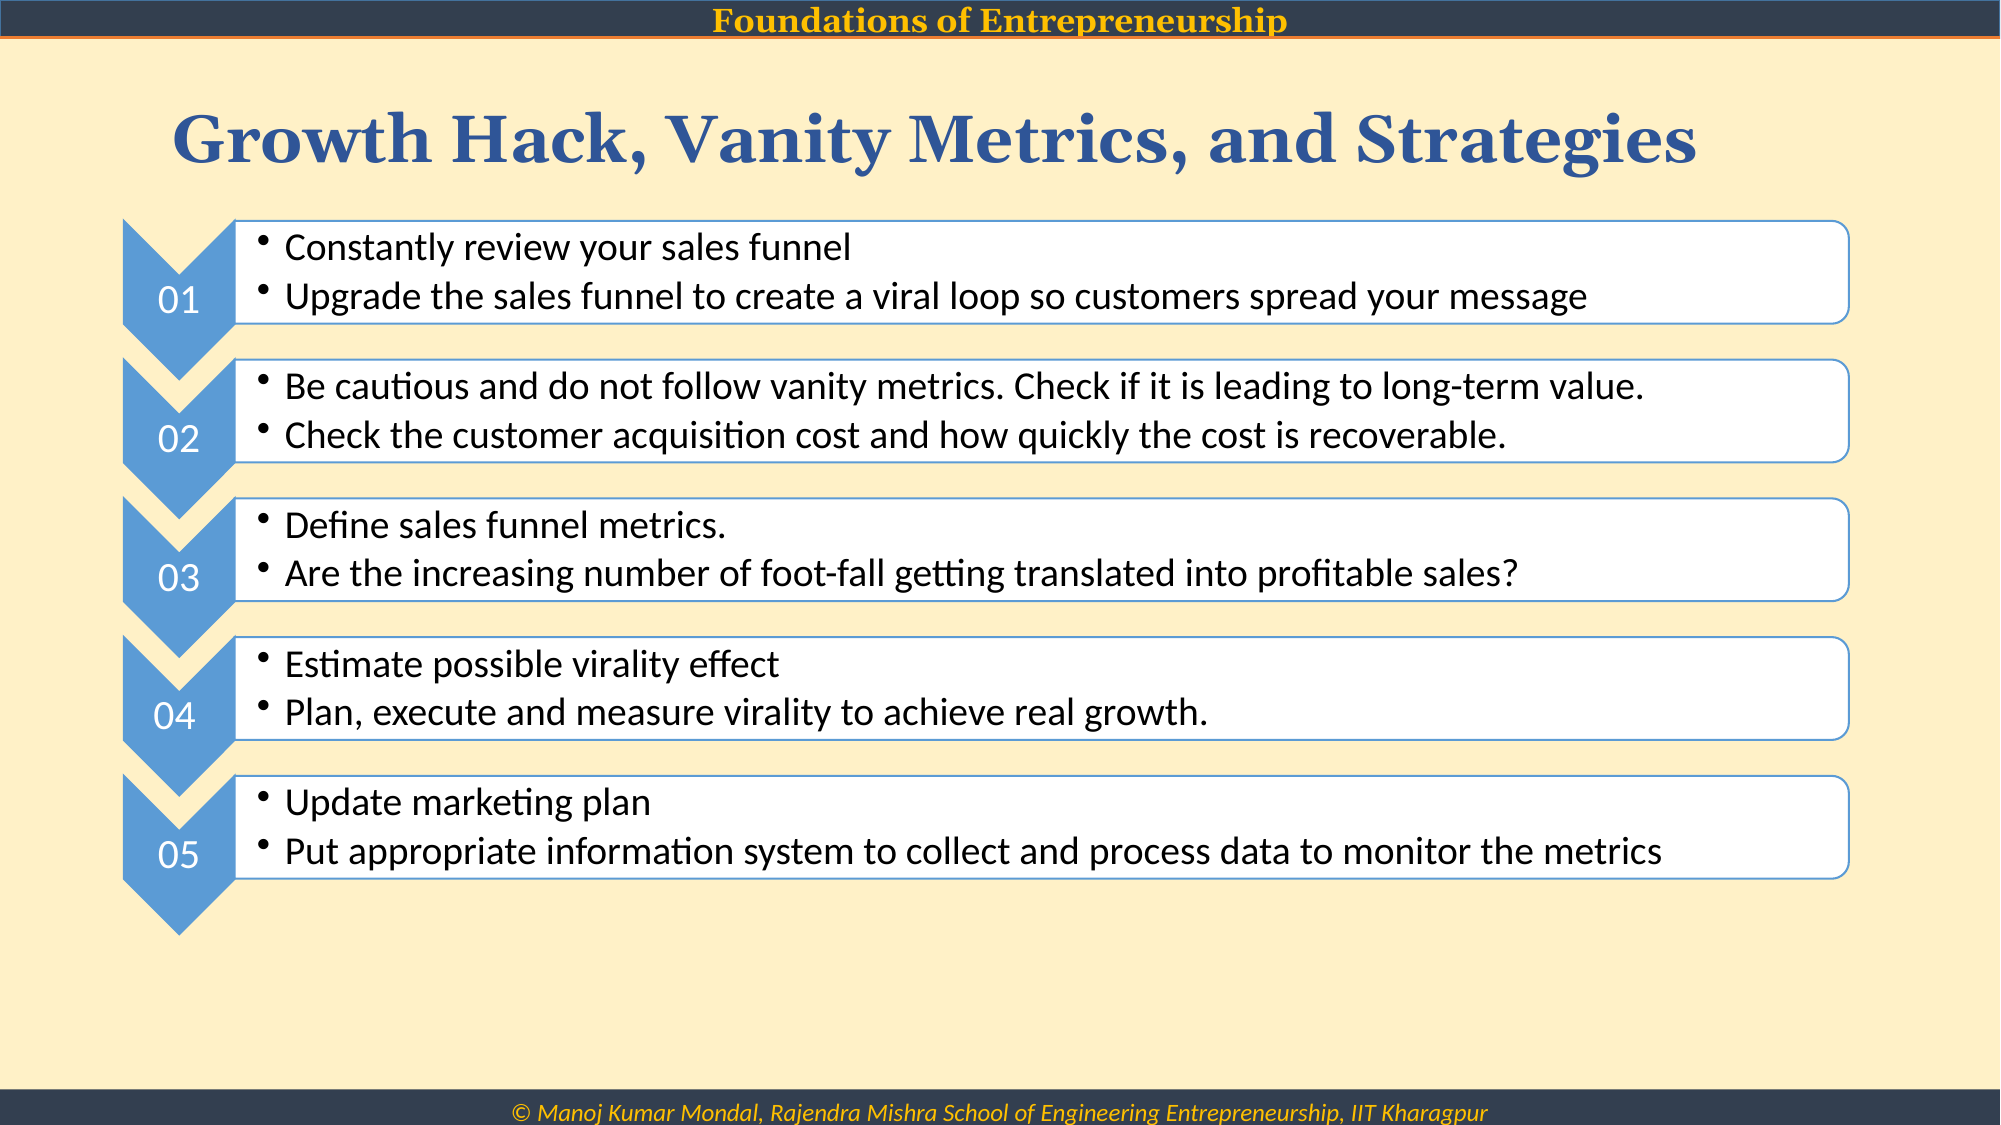

# Growth Hack, Vanity Metrics, and Strategies
01
Constantly review your sales funnel
Upgrade the sales funnel to create a viral loop so customers spread your message
02
Be cautious and do not follow vanity metrics. Check if it is leading to long-term value.
Check the customer acquisition cost and how quickly the cost is recoverable.
03
Define sales funnel metrics.
Are the increasing number of foot-fall getting translated into profitable sales?
04
Estimate possible virality effect
Plan, execute and measure virality to achieve real growth.
05
Update marketing plan
Put appropriate information system to collect and process data to monitor the metrics